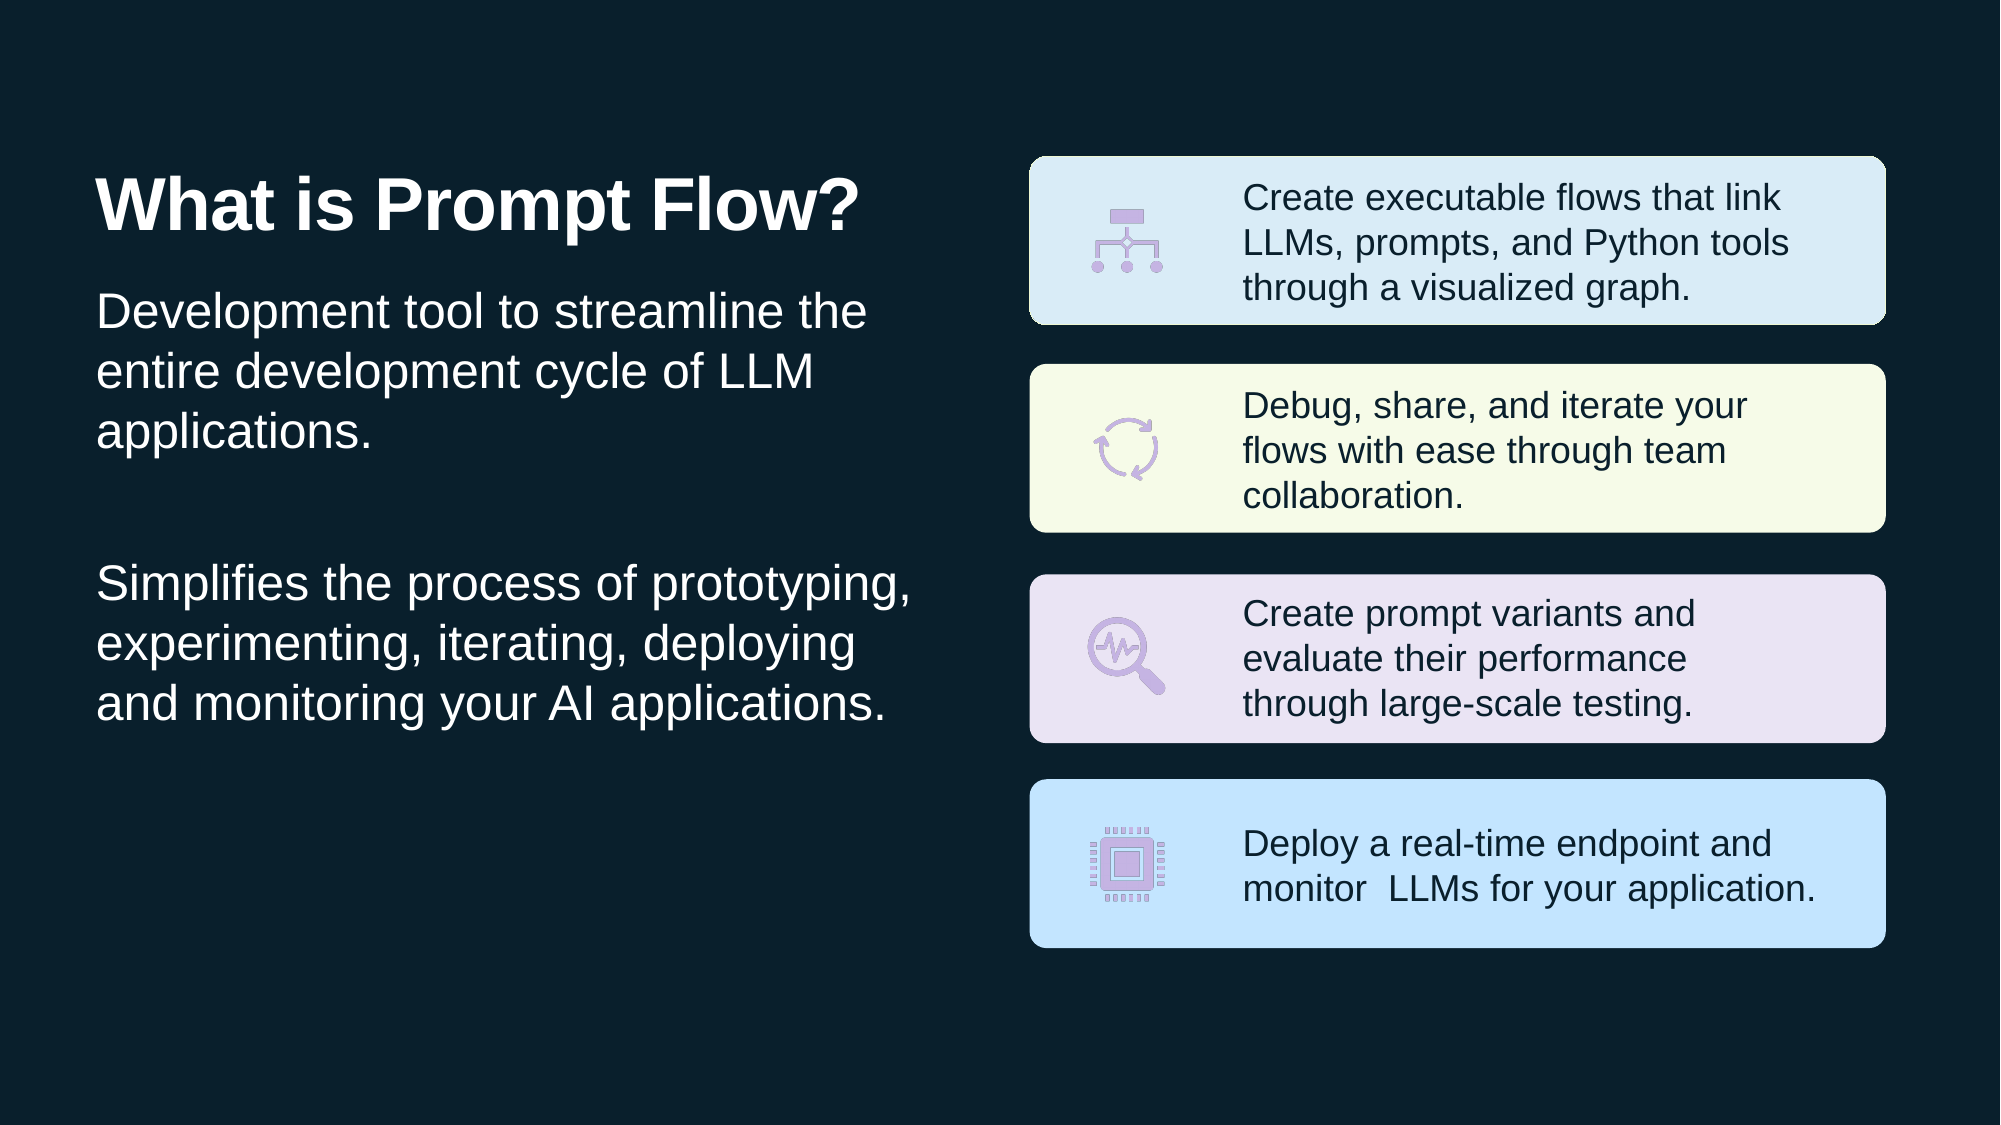

# What is Prompt Flow?
Create executable flows that link LLMs, prompts, and Python tools through a visualized graph.
Debug, share, and iterate your flows with ease through team collaboration.
Create prompt variants and evaluate their performance through large-scale testing.
Deploy a real-time endpoint and monitor  LLMs for your application.
Development tool to streamline the entire development cycle of LLM applications.

Simplifies the process of prototyping, experimenting, iterating, deploying and monitoring your AI applications.